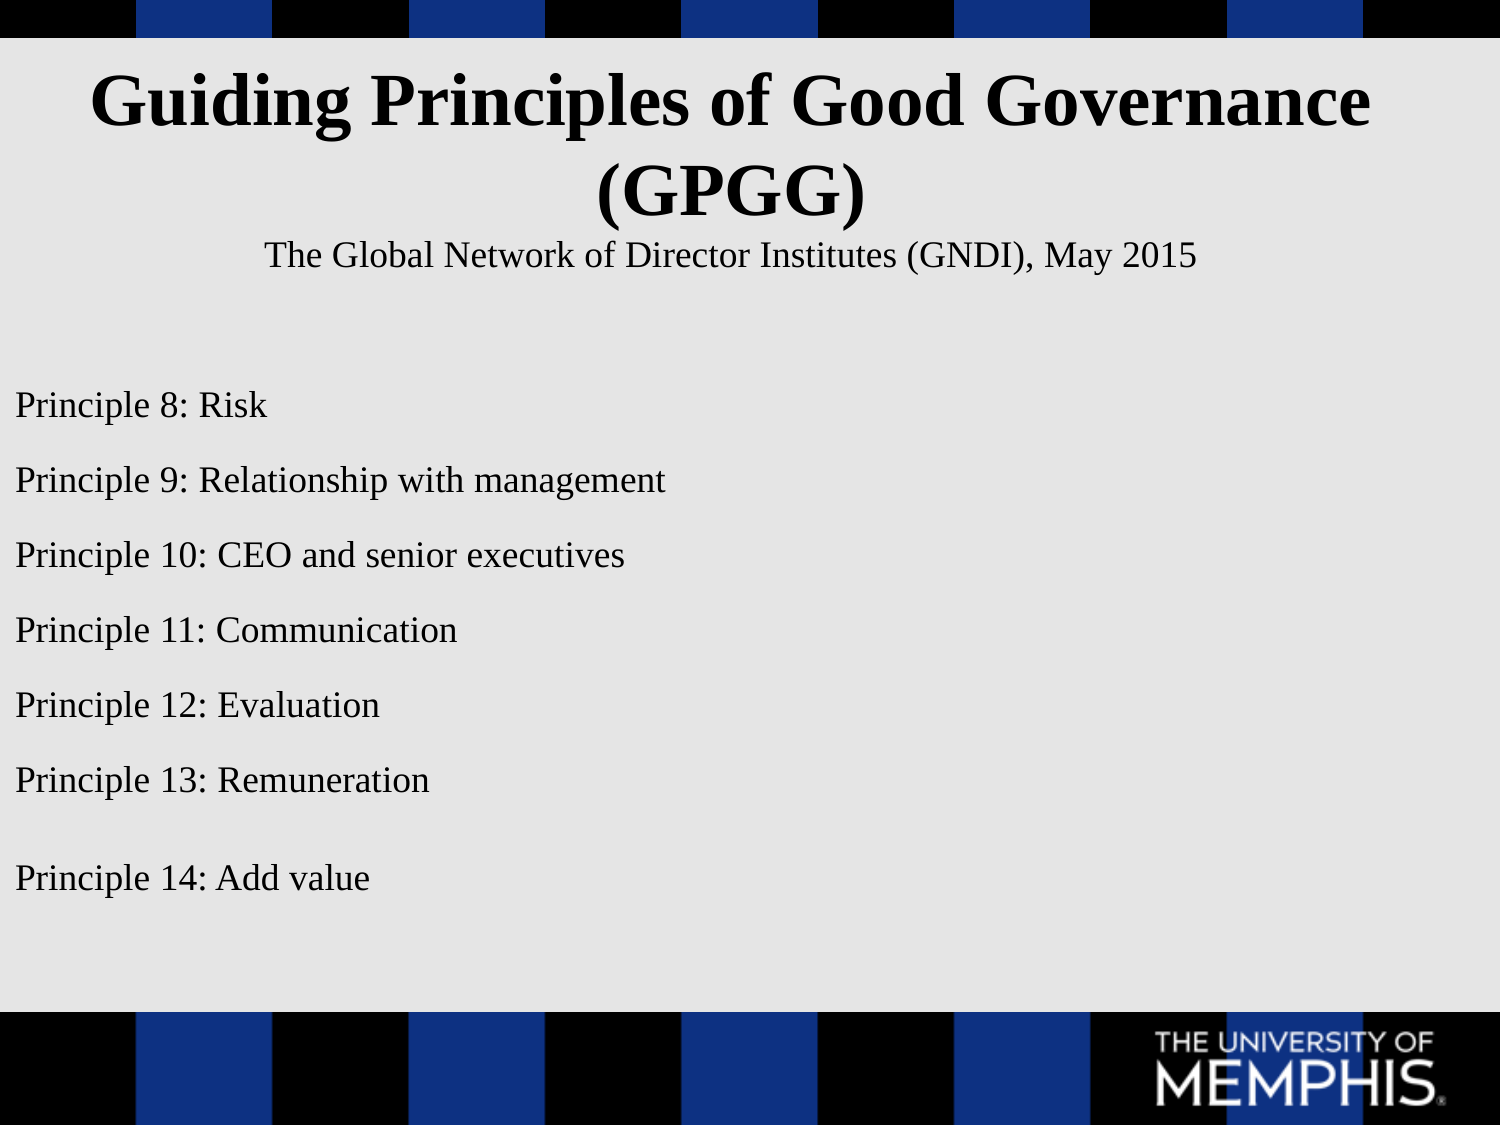

# Guiding Principles of Good Governance (GPGG) The Global Network of Director Institutes (GNDI), May 2015
Principle 8: Risk
Principle 9: Relationship with management
Principle 10: CEO and senior executives
Principle 11: Communication
Principle 12: Evaluation
Principle 13: Remuneration
Principle 14: Add value